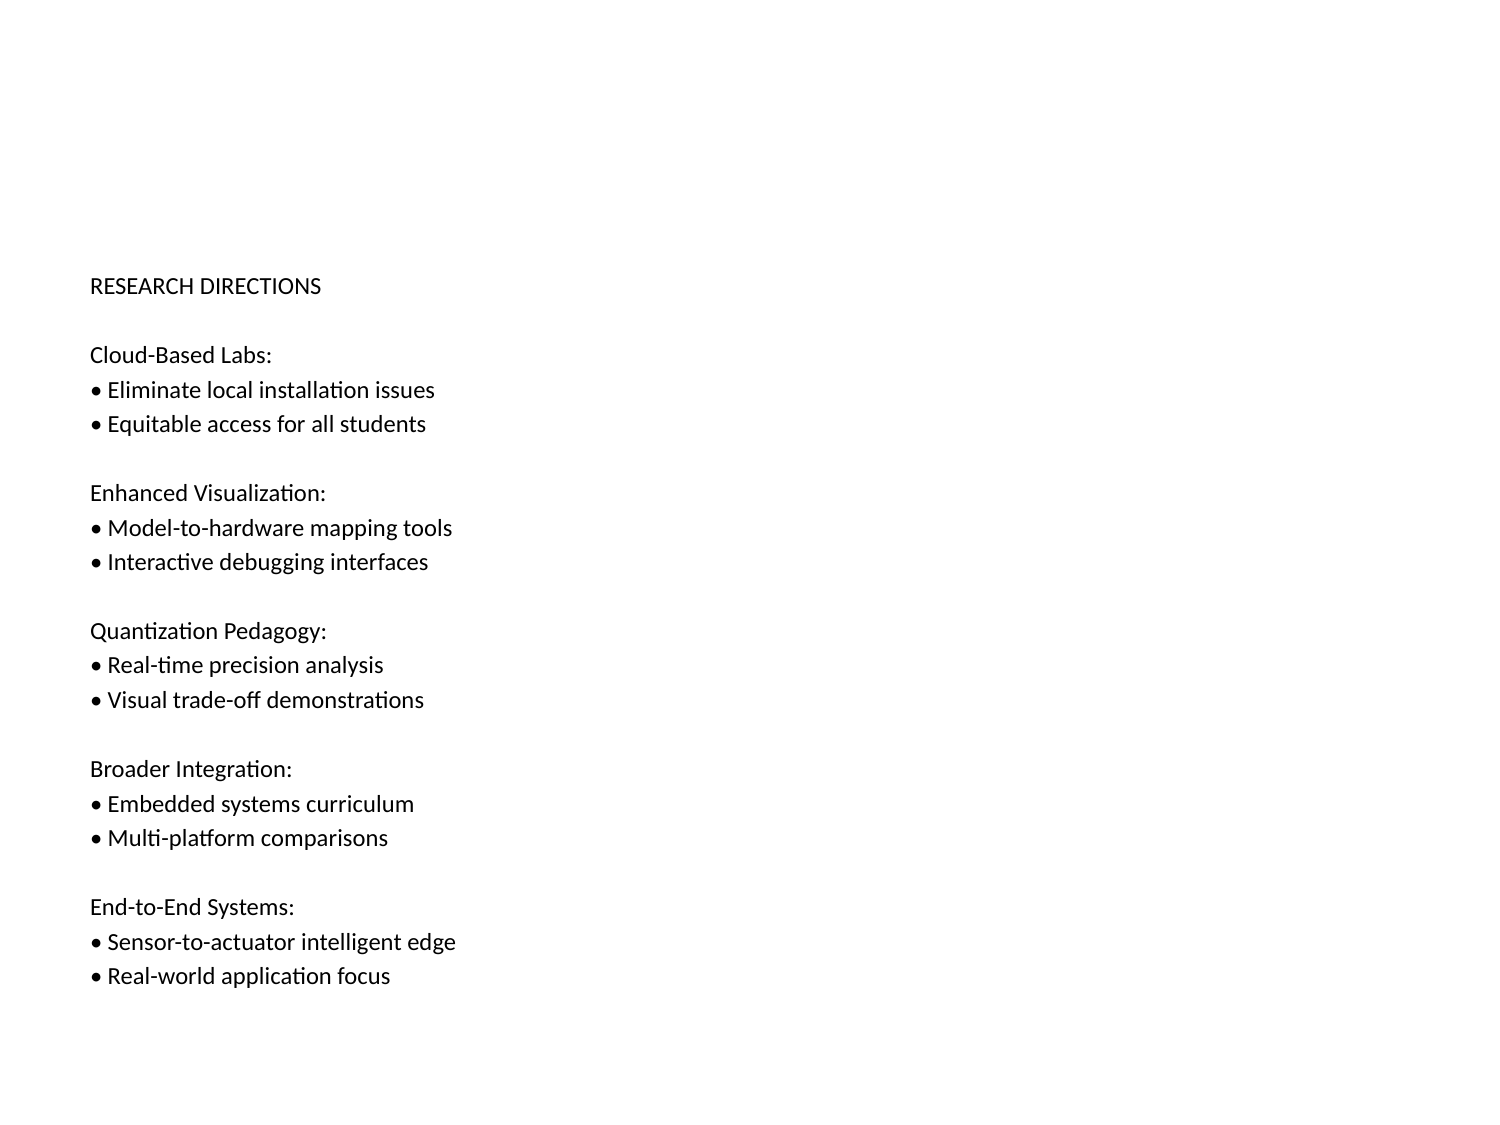

RESEARCH DIRECTIONS

Cloud-Based Labs:
• Eliminate local installation issues
• Equitable access for all students

Enhanced Visualization:
• Model-to-hardware mapping tools
• Interactive debugging interfaces

Quantization Pedagogy:
• Real-time precision analysis
• Visual trade-off demonstrations

Broader Integration:
• Embedded systems curriculum
• Multi-platform comparisons

End-to-End Systems:
• Sensor-to-actuator intelligent edge
• Real-world application focus